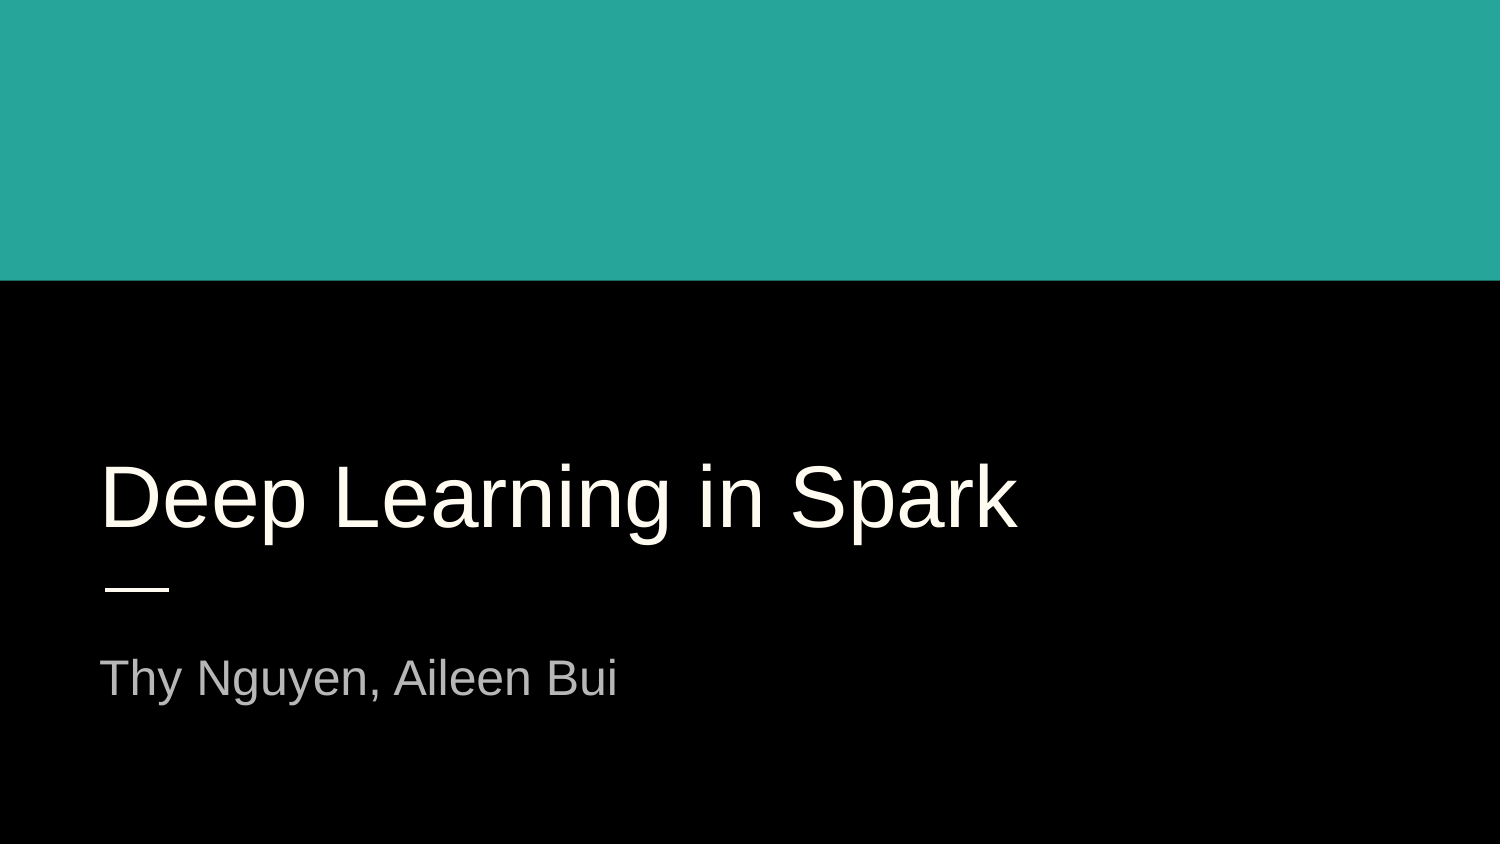

# Deep Learning in Spark
Thy Nguyen, Aileen Bui